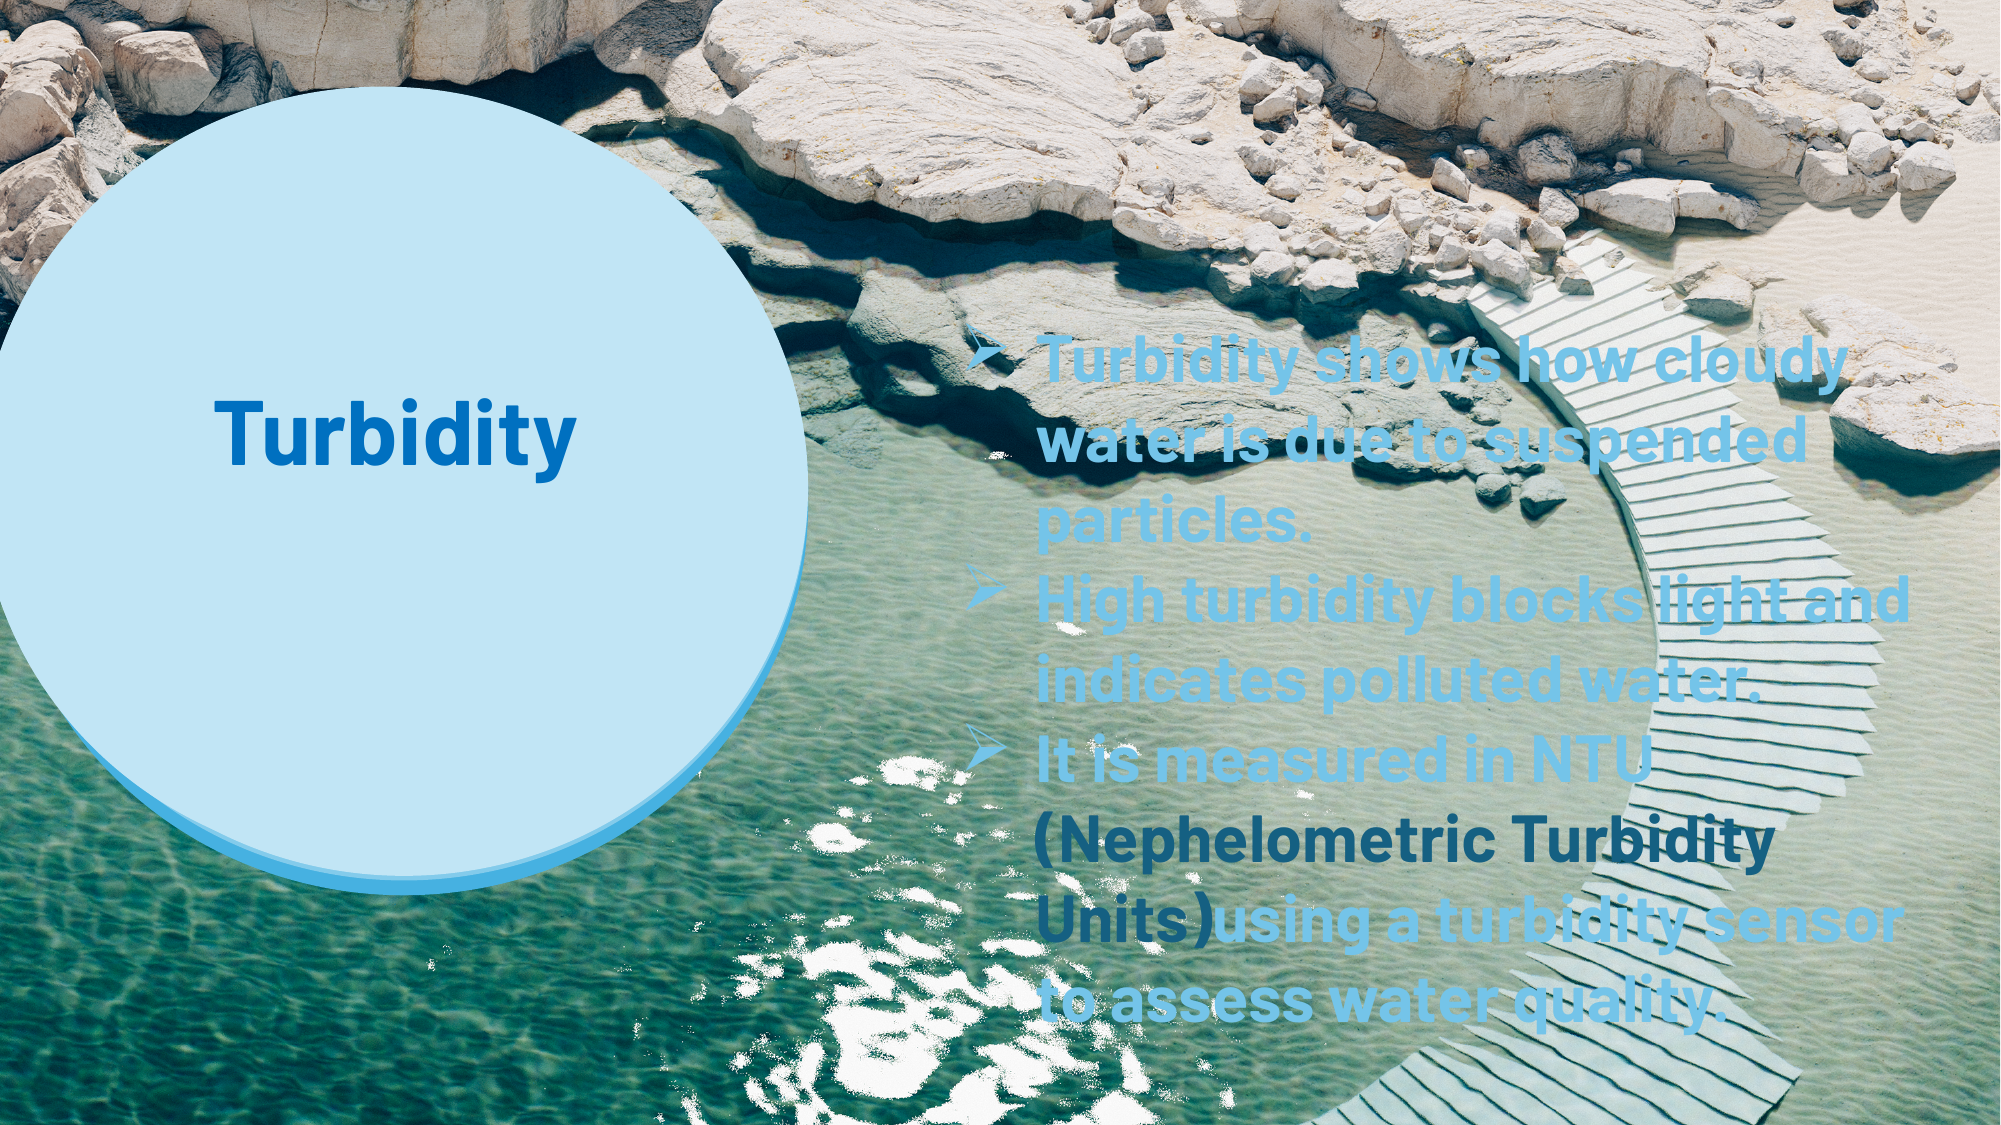

Turbidity shows how cloudy water is due to suspended particles.
High turbidity blocks light and indicates polluted water.
It is measured in NTU (Nephelometric Turbidity Units)using a turbidity sensor to assess water quality.
Turbidity